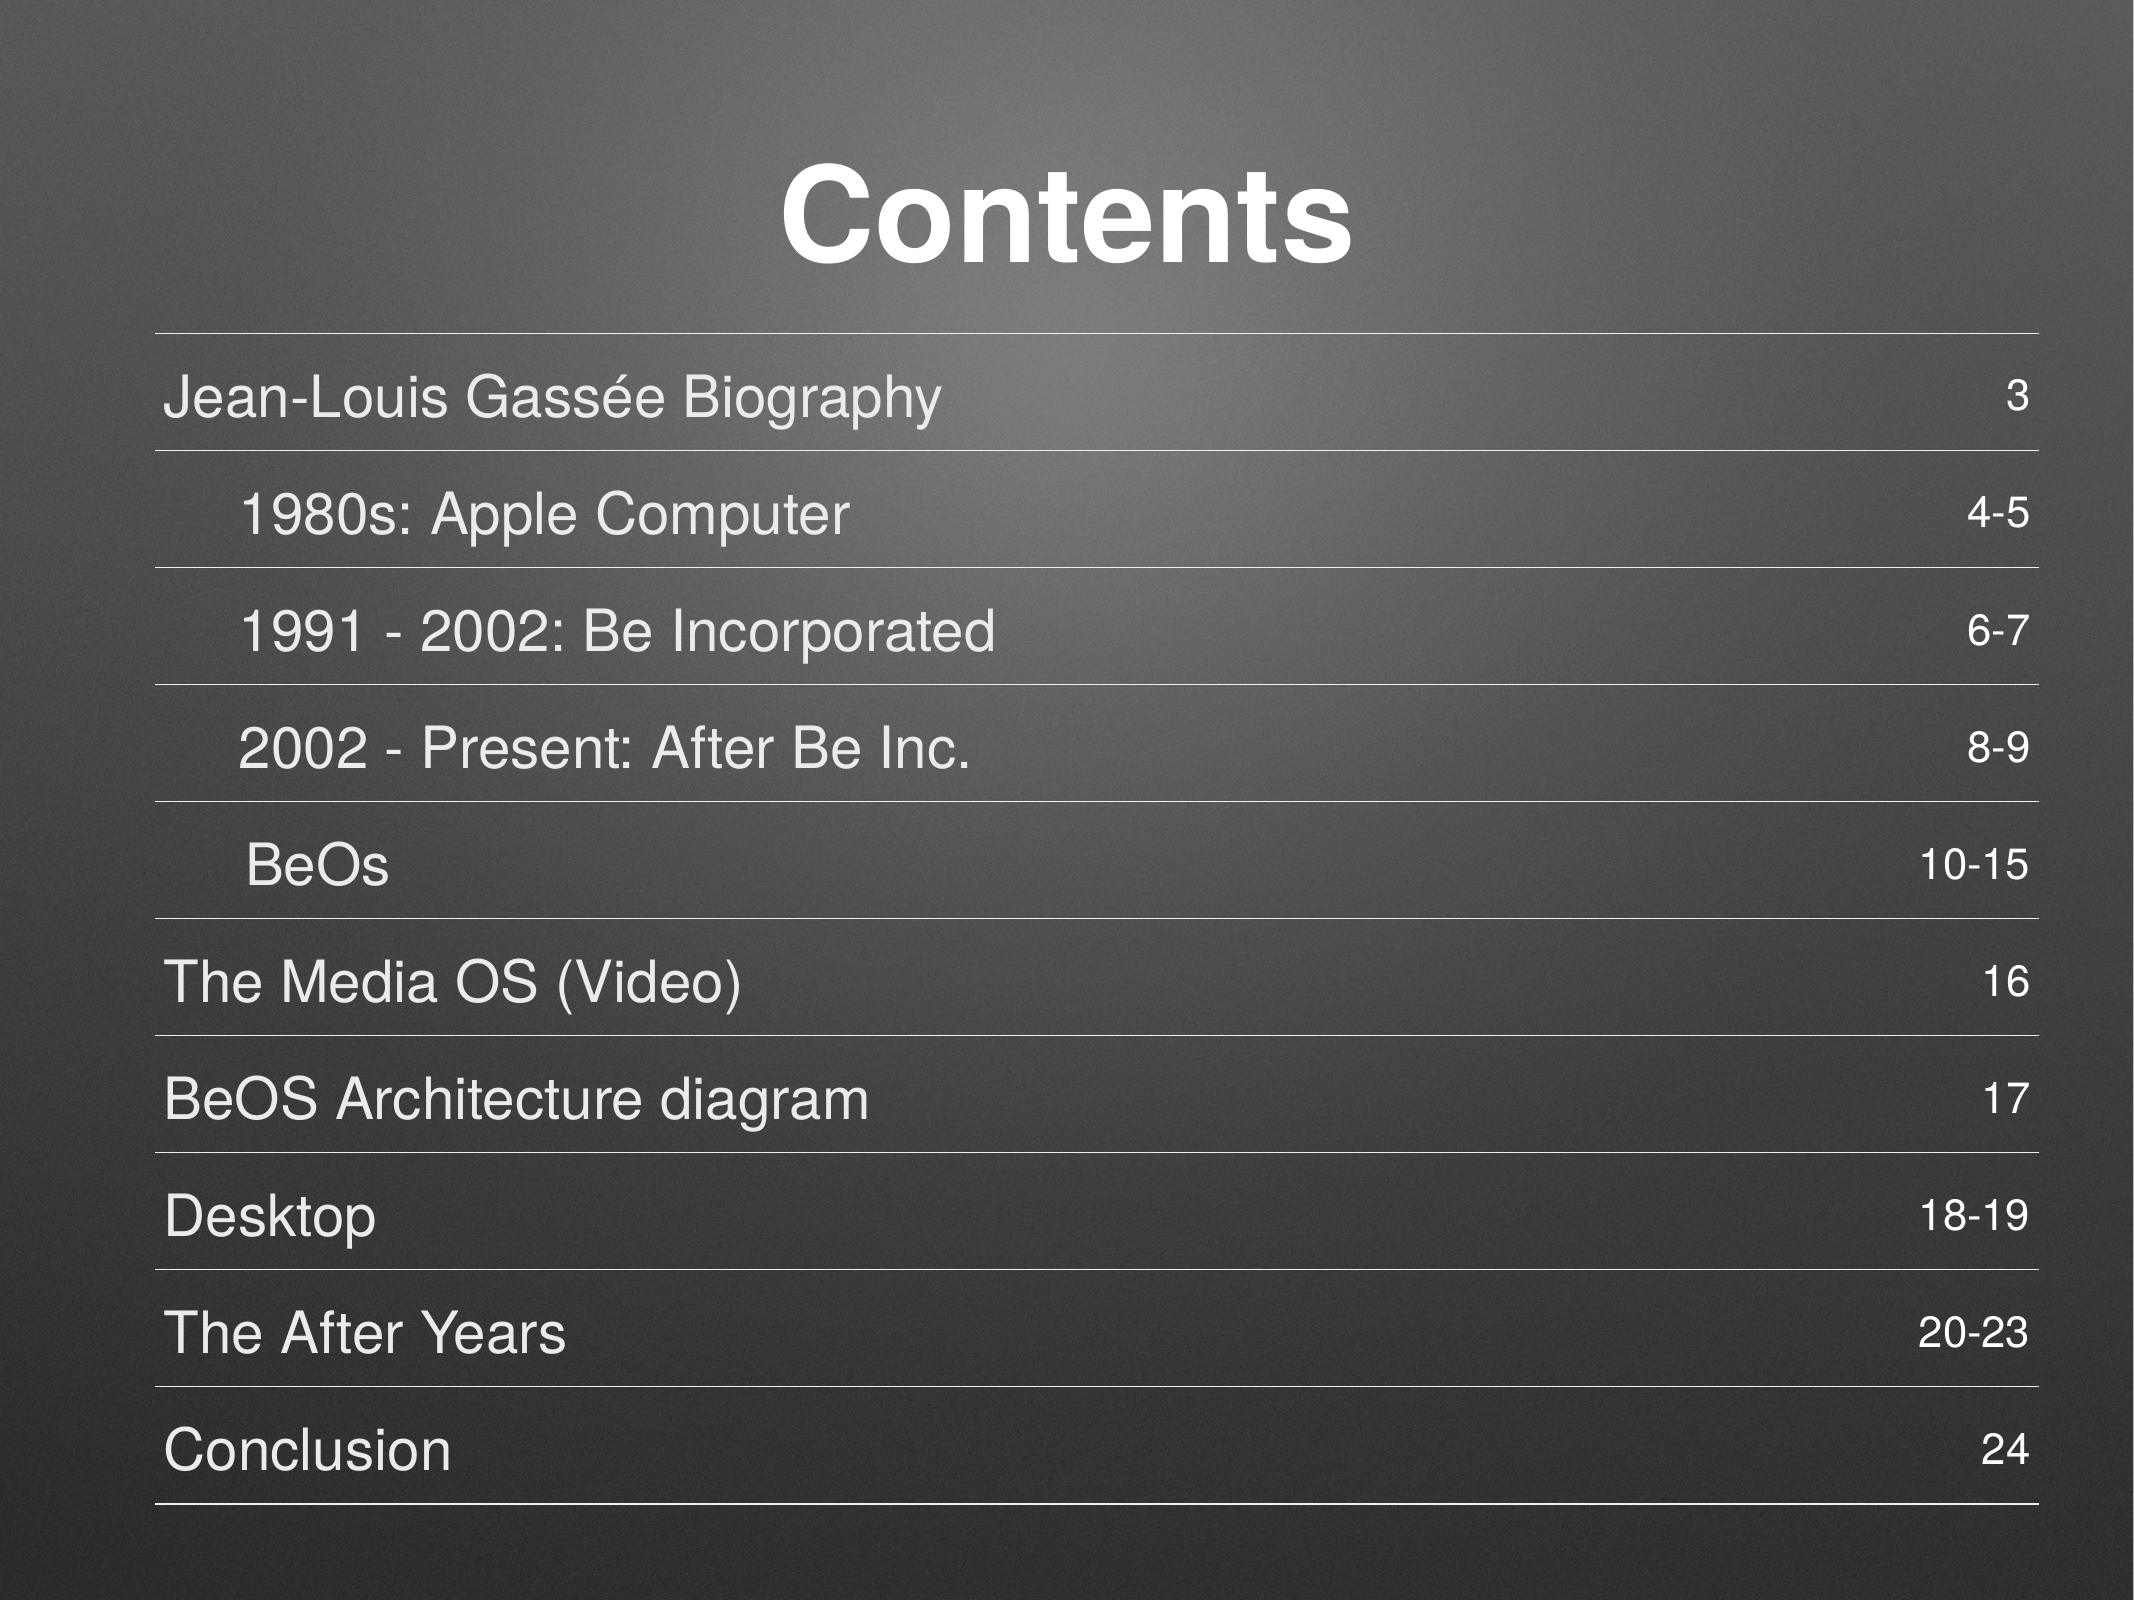

# Contents
| Jean-Louis Gassée Biography | 3 |
| --- | --- |
| 1980s: Apple Computer | 4-5 |
| 1991 - 2002: Be Incorporated | 6-7 |
| 2002 - Present: After Be Inc. | 8-9 |
| BeOs | 10-15 |
| The Media OS (Video) | 16 |
| BeOS Architecture diagram | 17 |
| Desktop | 18-19 |
| The After Years | 20-23 |
| Conclusion | 24 |
2